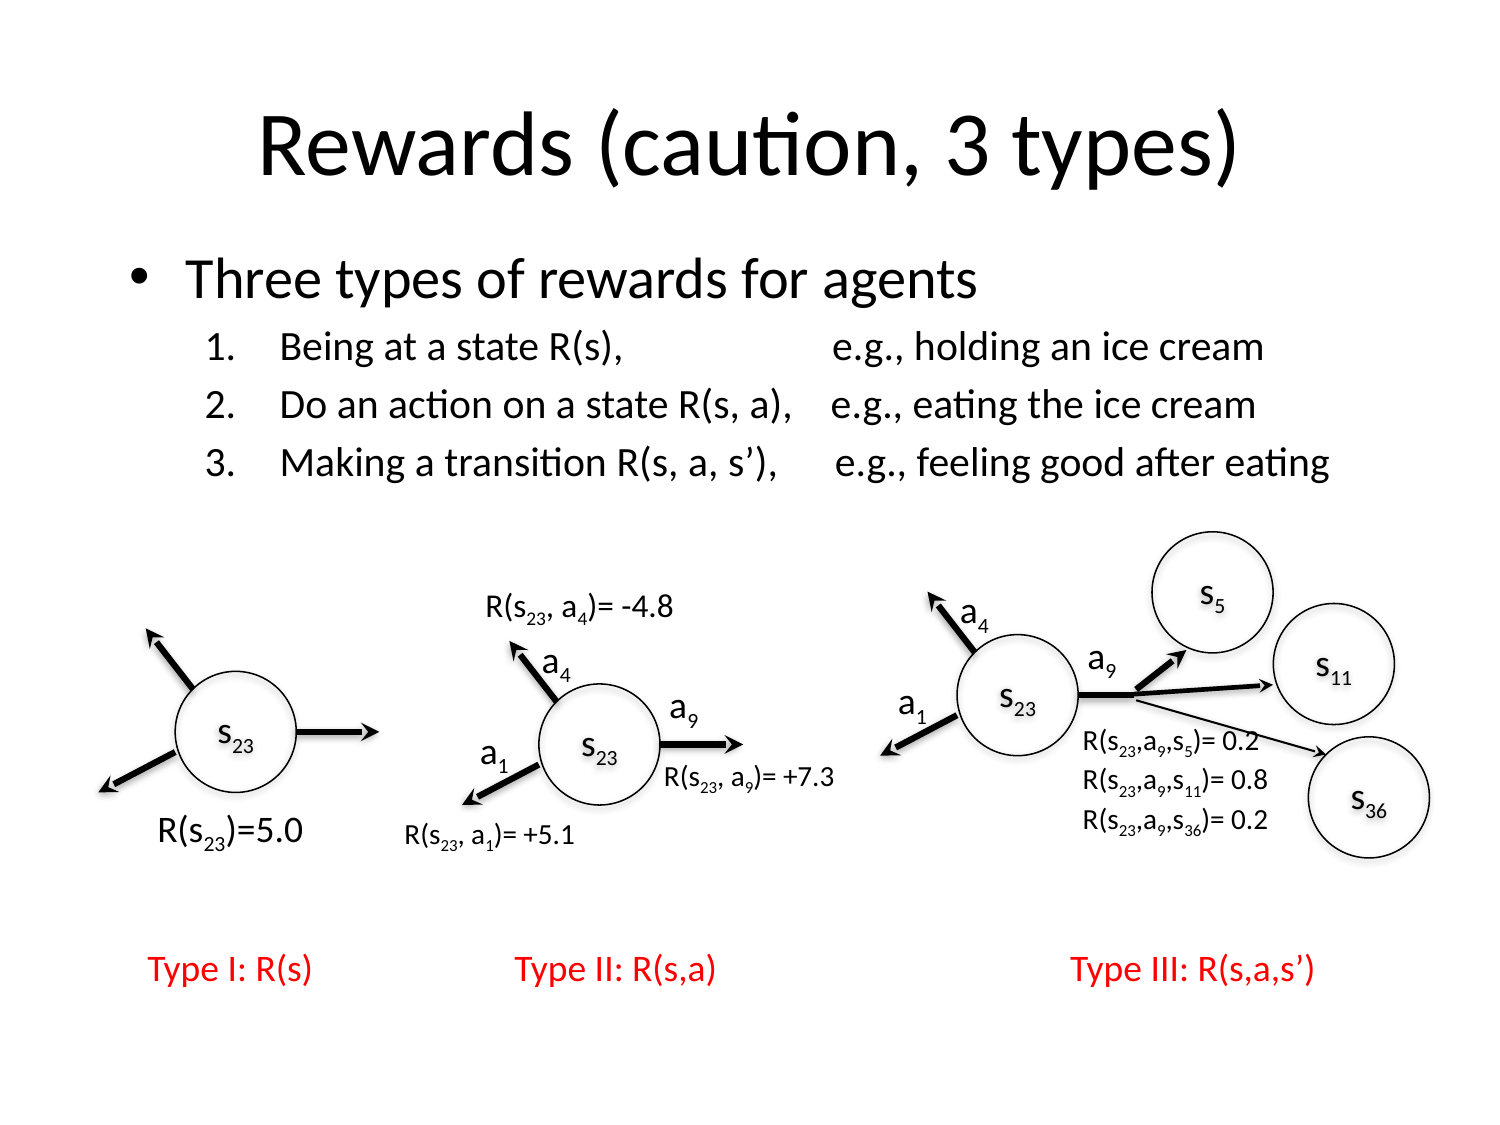

# Rewards (caution, 3 types)
Three types of rewards for agents
Being at a state R(s),                      e.g., holding an ice cream
Do an action on a state R(s, a),    e.g., eating the ice cream
Making a transition R(s, a, s’),      e.g., feeling good after eating
s5
a4
a9
s23
a1
s11
s36
R(s23,a9,s5)= 0.2
R(s23,a9,s11)= 0.8
R(s23,a9,s36)= 0.2
R(s23, a4)= -4.8
a4
a9
s23
a1
R(s23, a9)= +7.3
R(s23, a1)= +5.1
s23
R(s23)=5.0
Type I: R(s)
Type II: R(s,a)
Type III: R(s,a,s’)